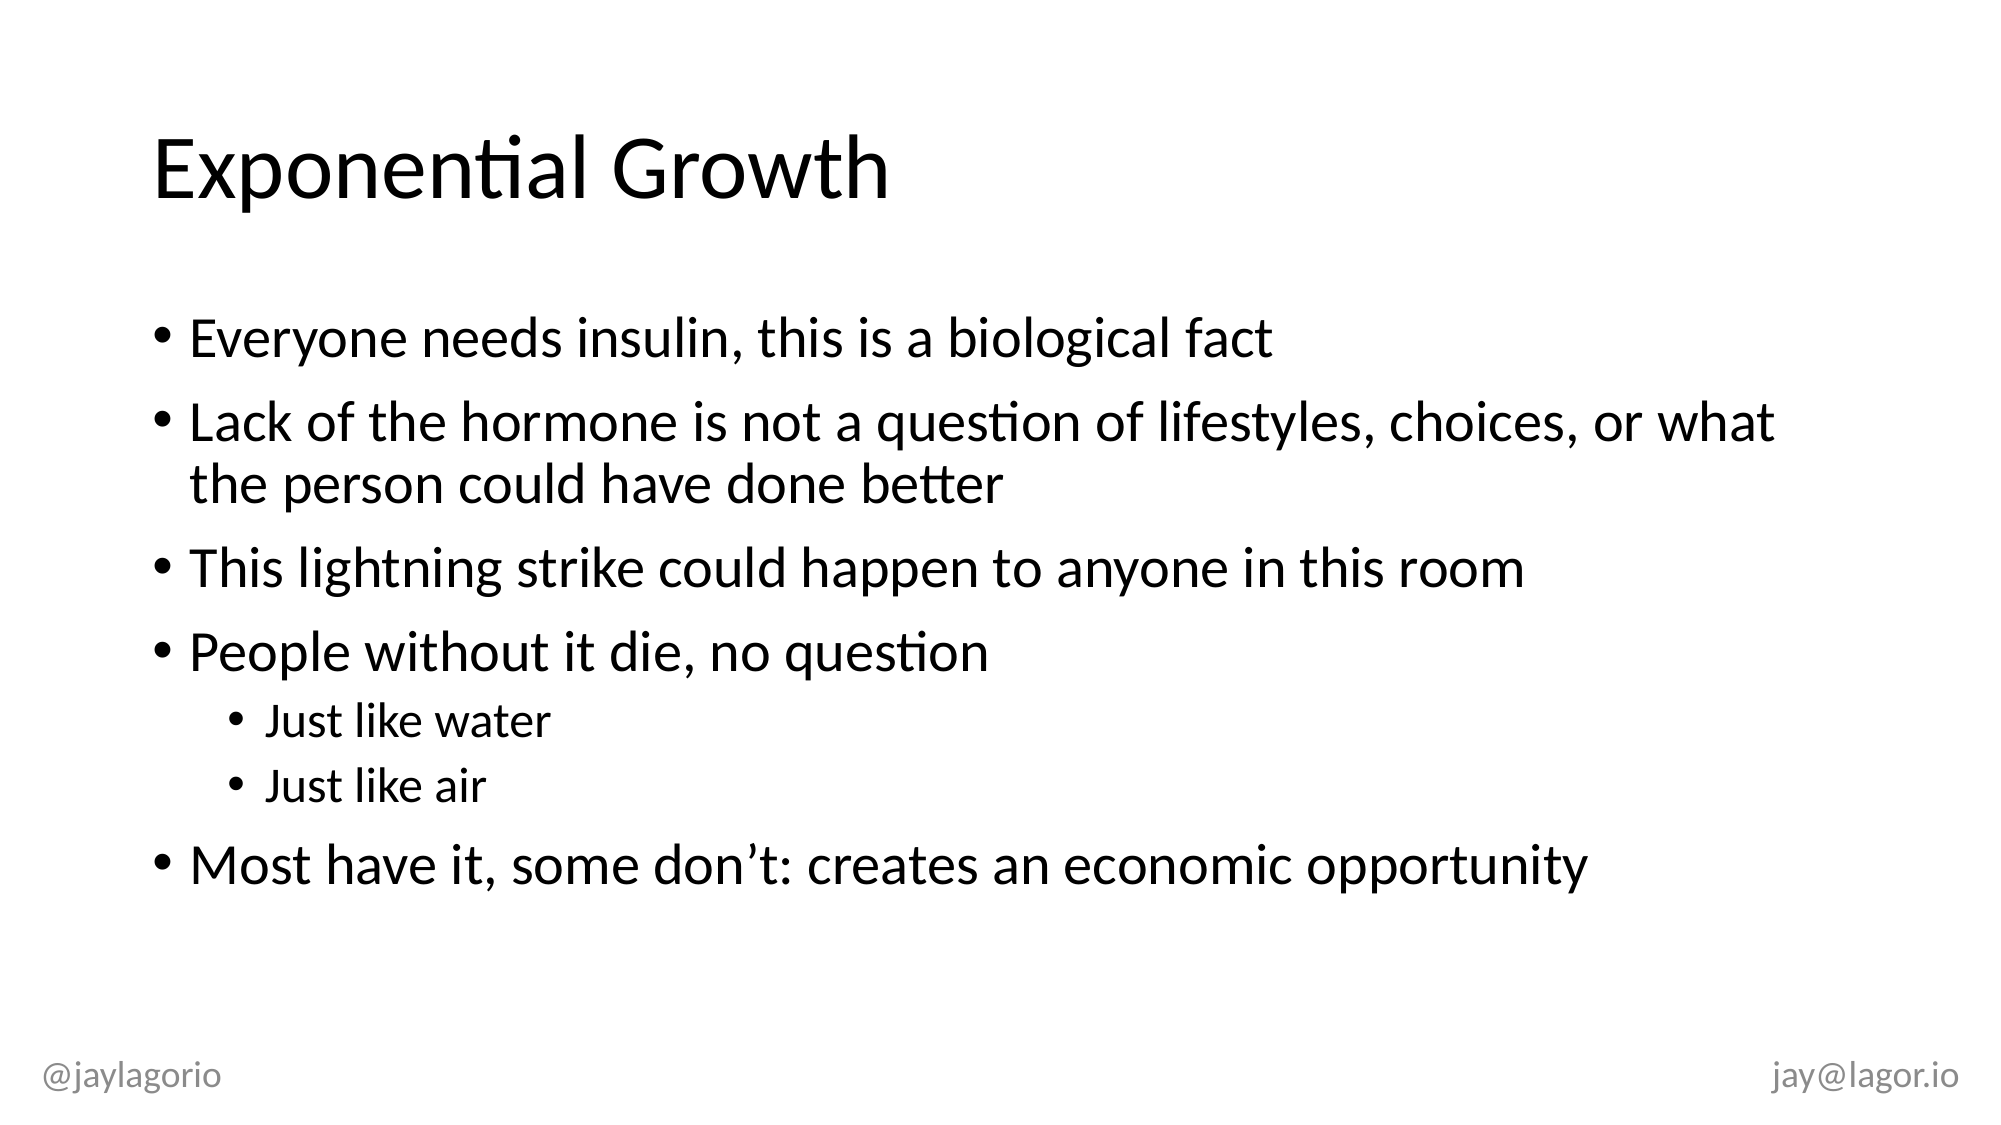

# Exponential Growth
Everyone needs insulin, this is a biological fact
Lack of the hormone is not a question of lifestyles, choices, or what the person could have done better
This lightning strike could happen to anyone in this room
People without it die, no question
Just like water
Just like air
Most have it, some don’t: creates an economic opportunity